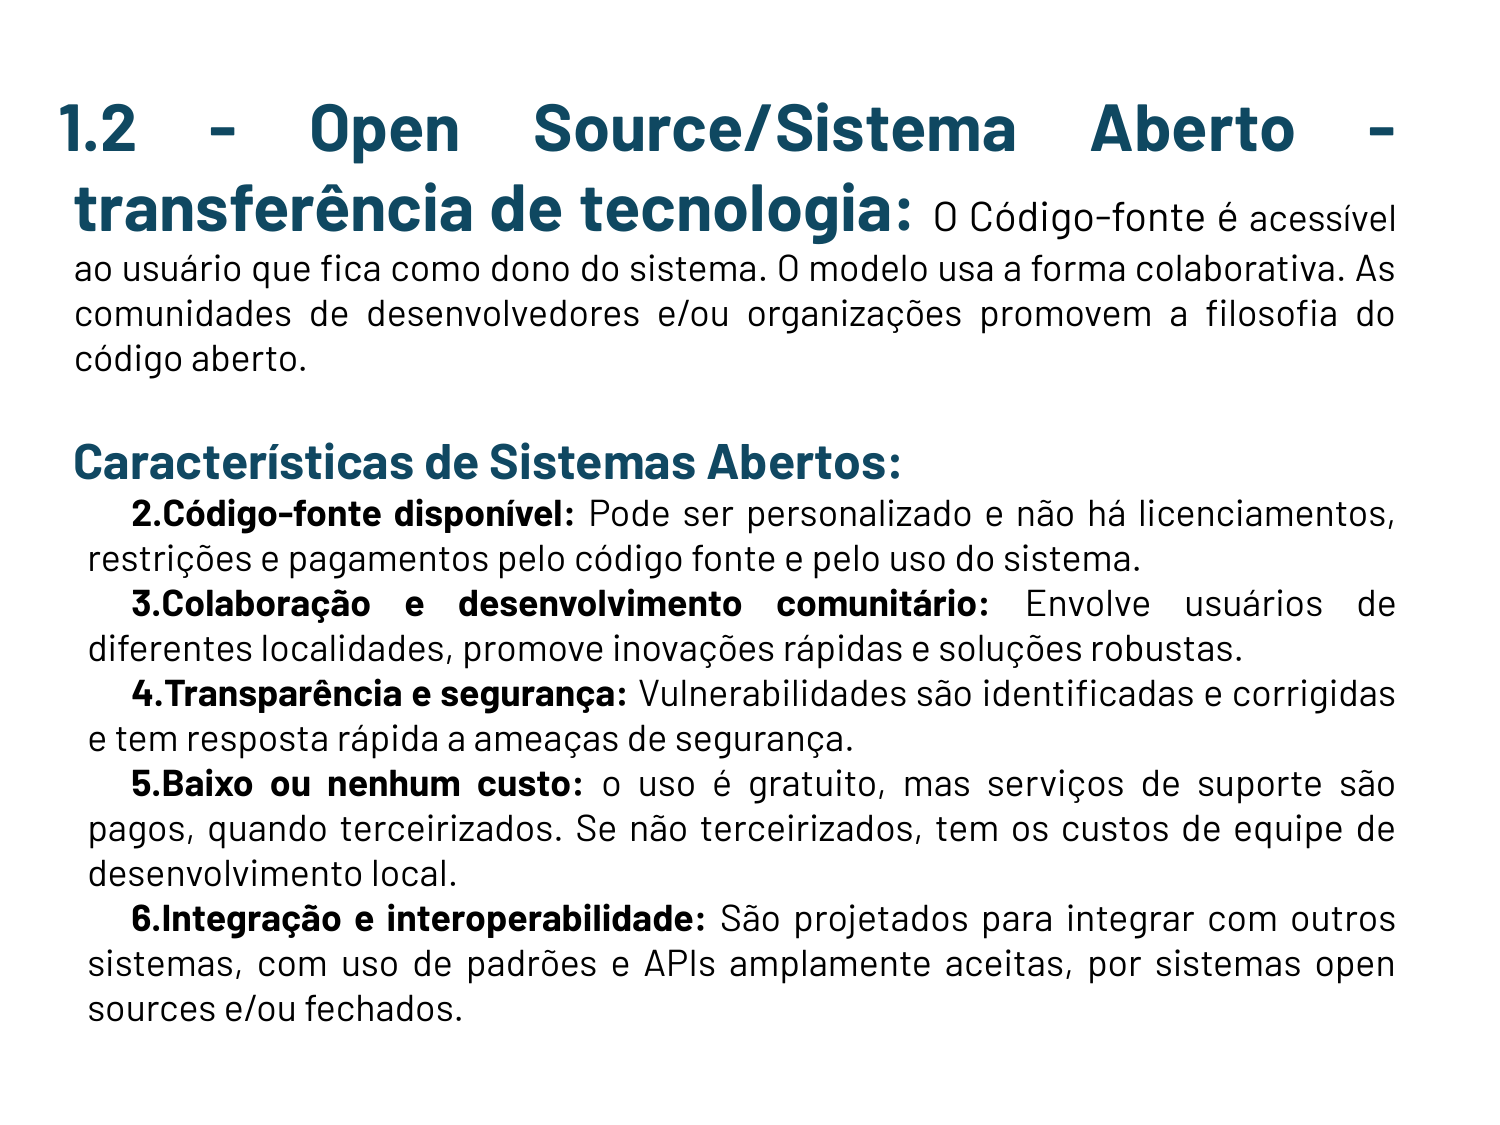

2 - Open Source/Sistema Aberto - transferência de tecnologia: O Código-fonte é acessível ao usuário que fica como dono do sistema. O modelo usa a forma colaborativa. As comunidades de desenvolvedores e/ou organizações promovem a filosofia do código aberto.

Características de Sistemas Abertos:
Código-fonte disponível: Pode ser personalizado e não há licenciamentos, restrições e pagamentos pelo código fonte e pelo uso do sistema.
Colaboração e desenvolvimento comunitário: Envolve usuários de diferentes localidades, promove inovações rápidas e soluções robustas.
Transparência e segurança: Vulnerabilidades são identificadas e corrigidas e tem resposta rápida a ameaças de segurança.
Baixo ou nenhum custo: o uso é gratuito, mas serviços de suporte são pagos, quando terceirizados. Se não terceirizados, tem os custos de equipe de desenvolvimento local.
Integração e interoperabilidade: São projetados para integrar com outros sistemas, com uso de padrões e APIs amplamente aceitas, por sistemas open sources e/ou fechados.